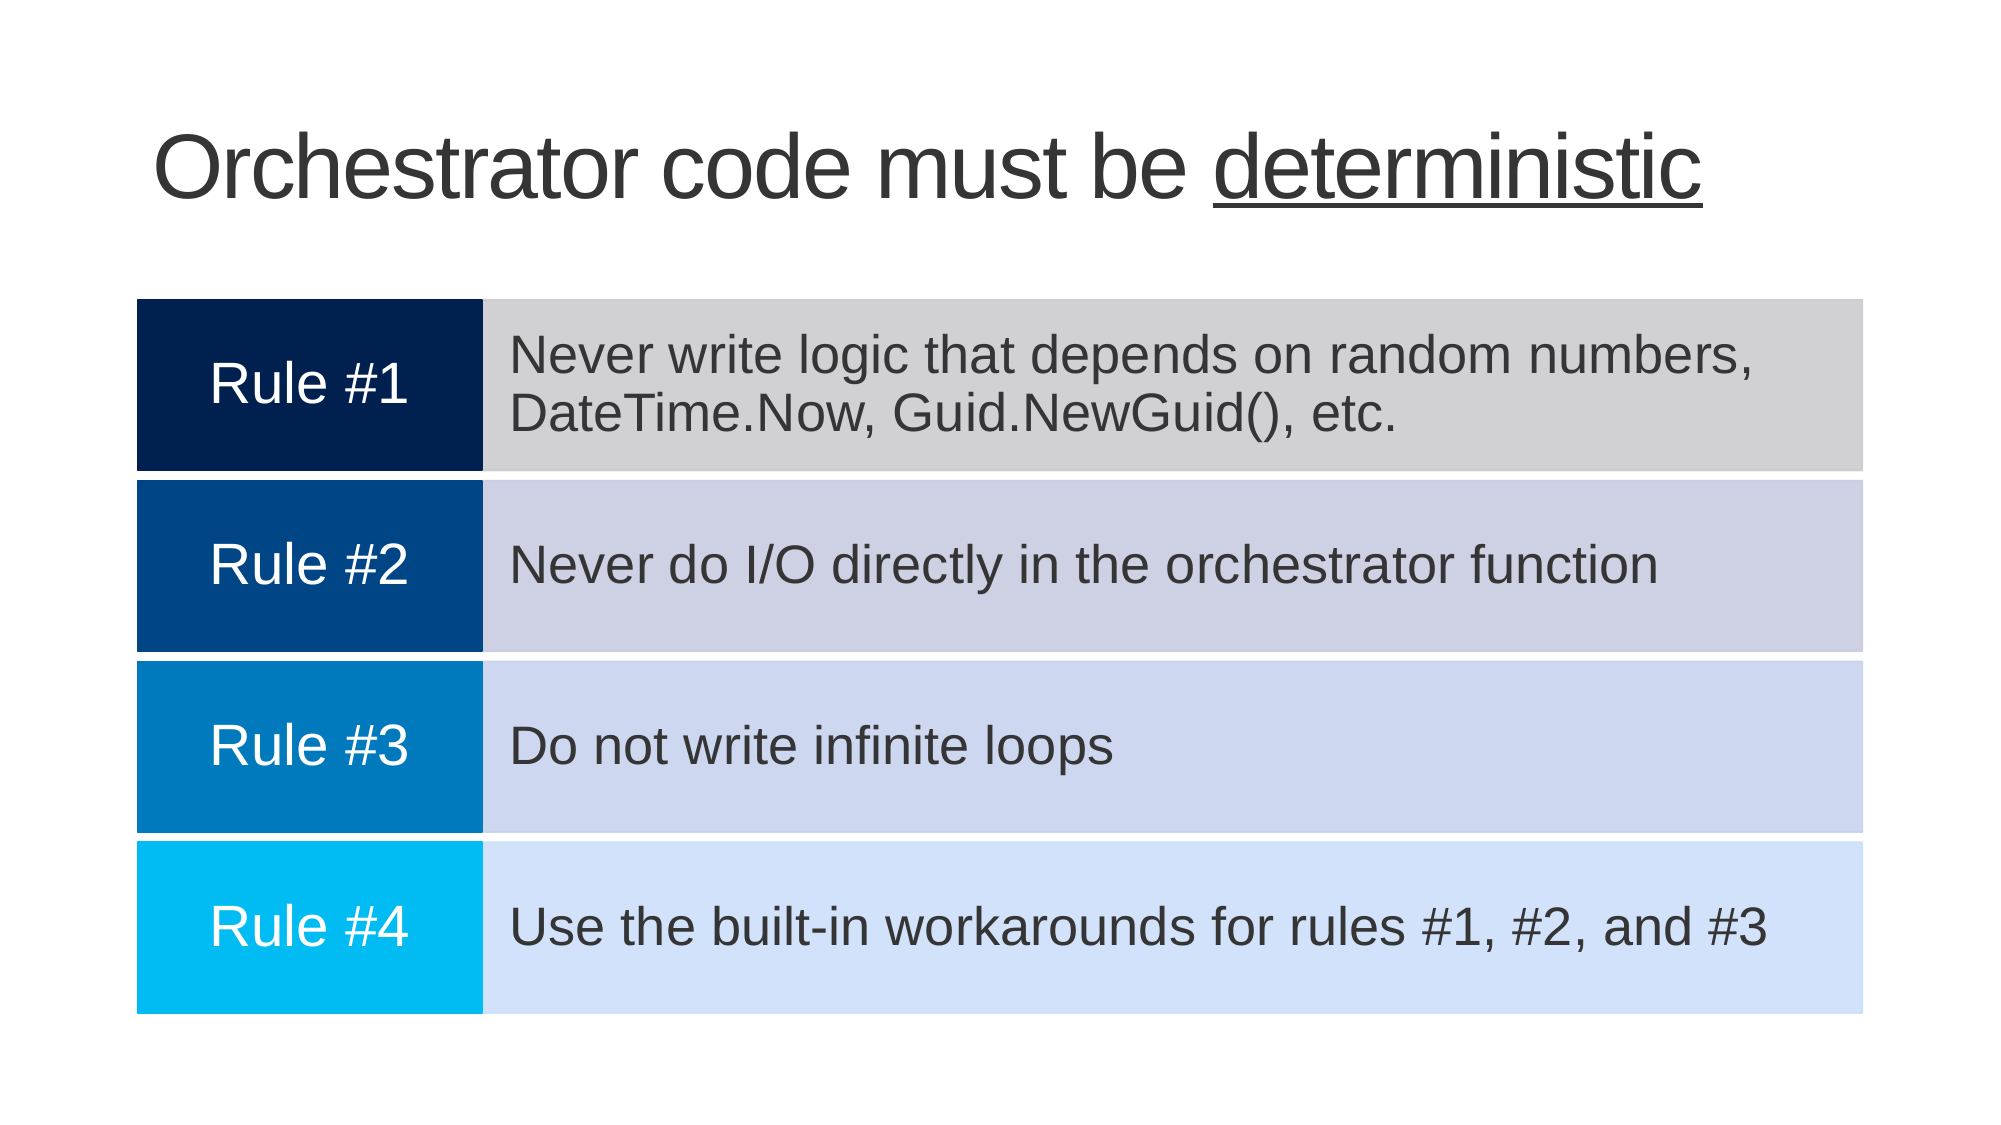

# Orchestrator code must be deterministic
Never write logic that depends on random numbers, DateTime.Now, Guid.NewGuid(), etc.
Rule #1
Never do I/O directly in the orchestrator function
Rule #2
Do not write infinite loops
Rule #3
Use the built-in workarounds for rules #1, #2, and #3
Rule #4